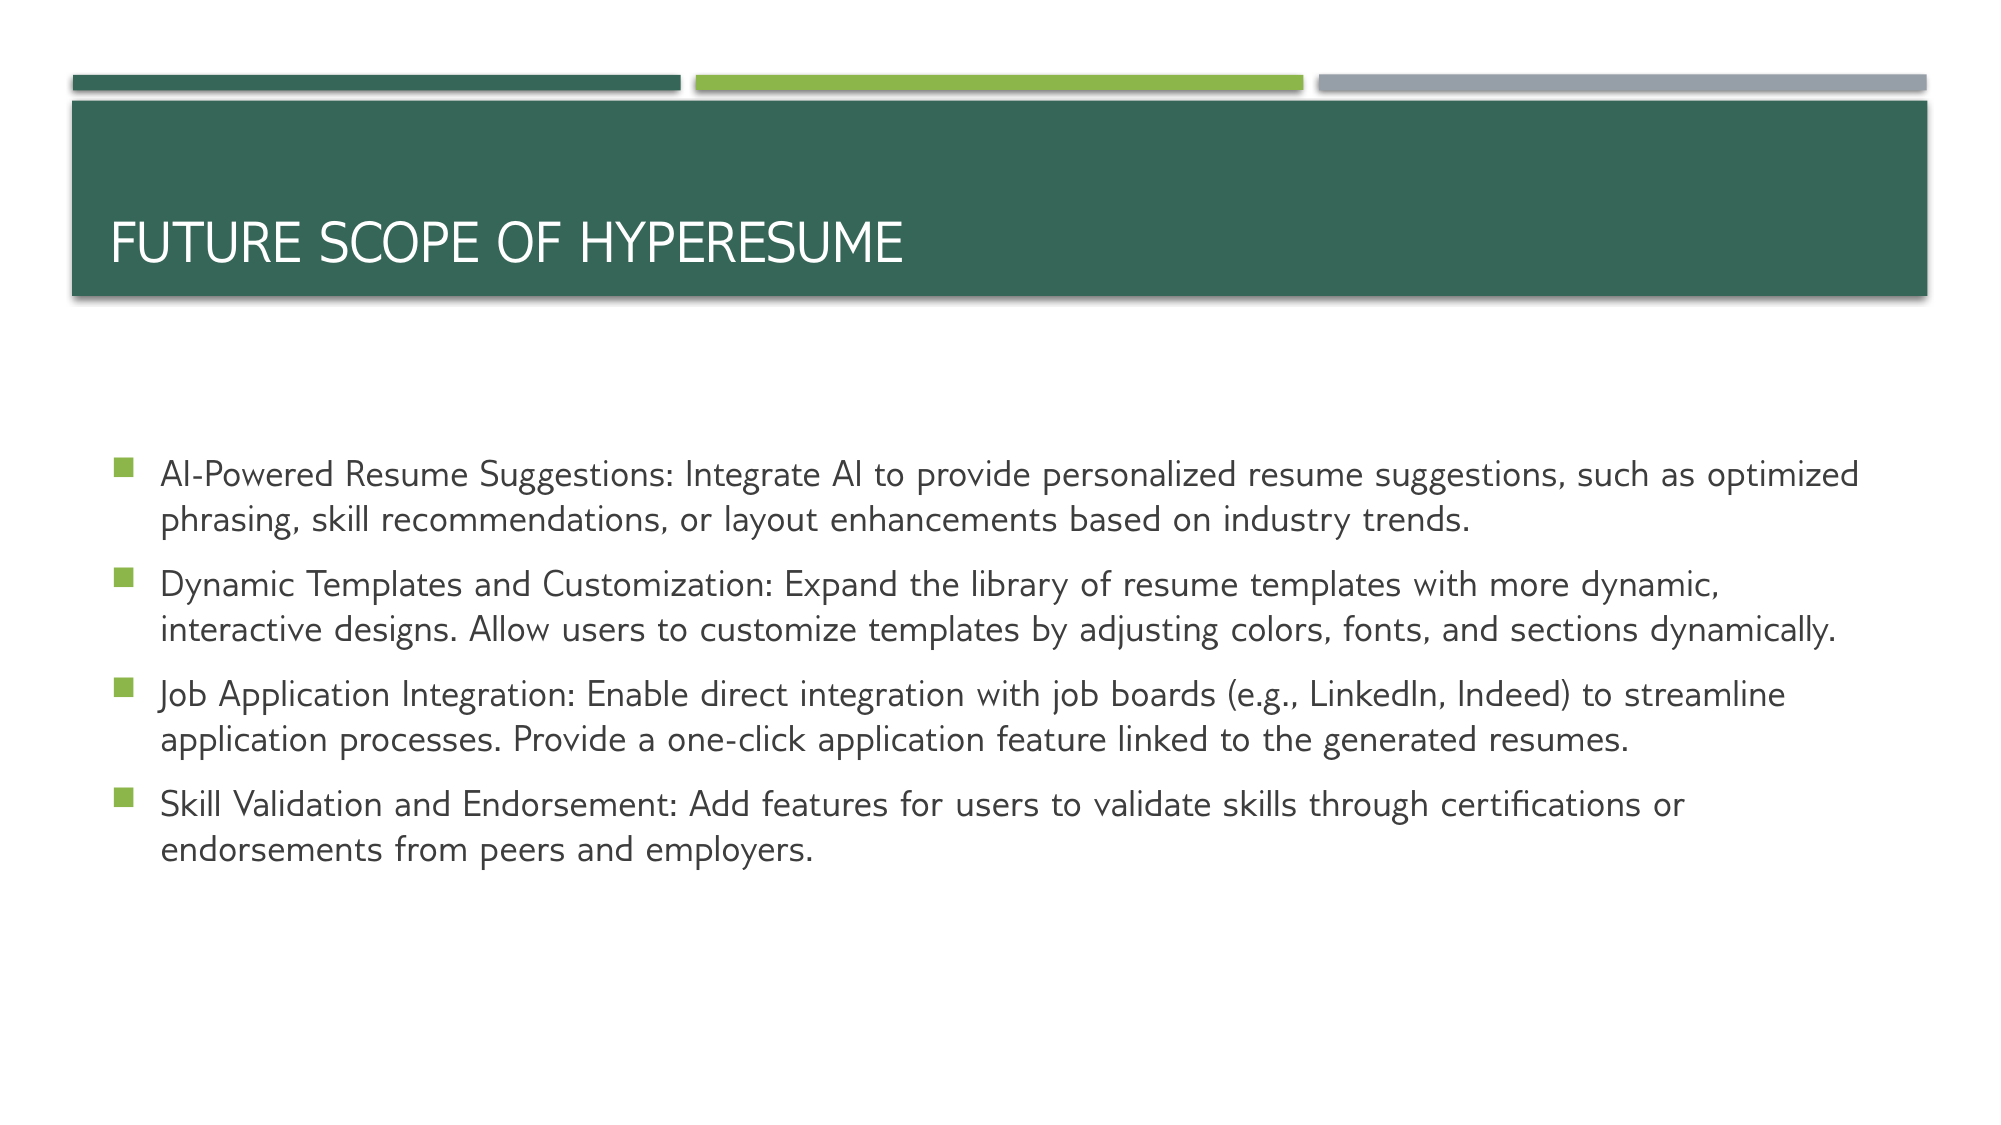

# Future Scope of Hyperesume
AI-Powered Resume Suggestions: Integrate AI to provide personalized resume suggestions, such as optimized phrasing, skill recommendations, or layout enhancements based on industry trends.
Dynamic Templates and Customization: Expand the library of resume templates with more dynamic, interactive designs. Allow users to customize templates by adjusting colors, fonts, and sections dynamically.
Job Application Integration: Enable direct integration with job boards (e.g., LinkedIn, Indeed) to streamline application processes. Provide a one-click application feature linked to the generated resumes.
Skill Validation and Endorsement: Add features for users to validate skills through certifications or endorsements from peers and employers.